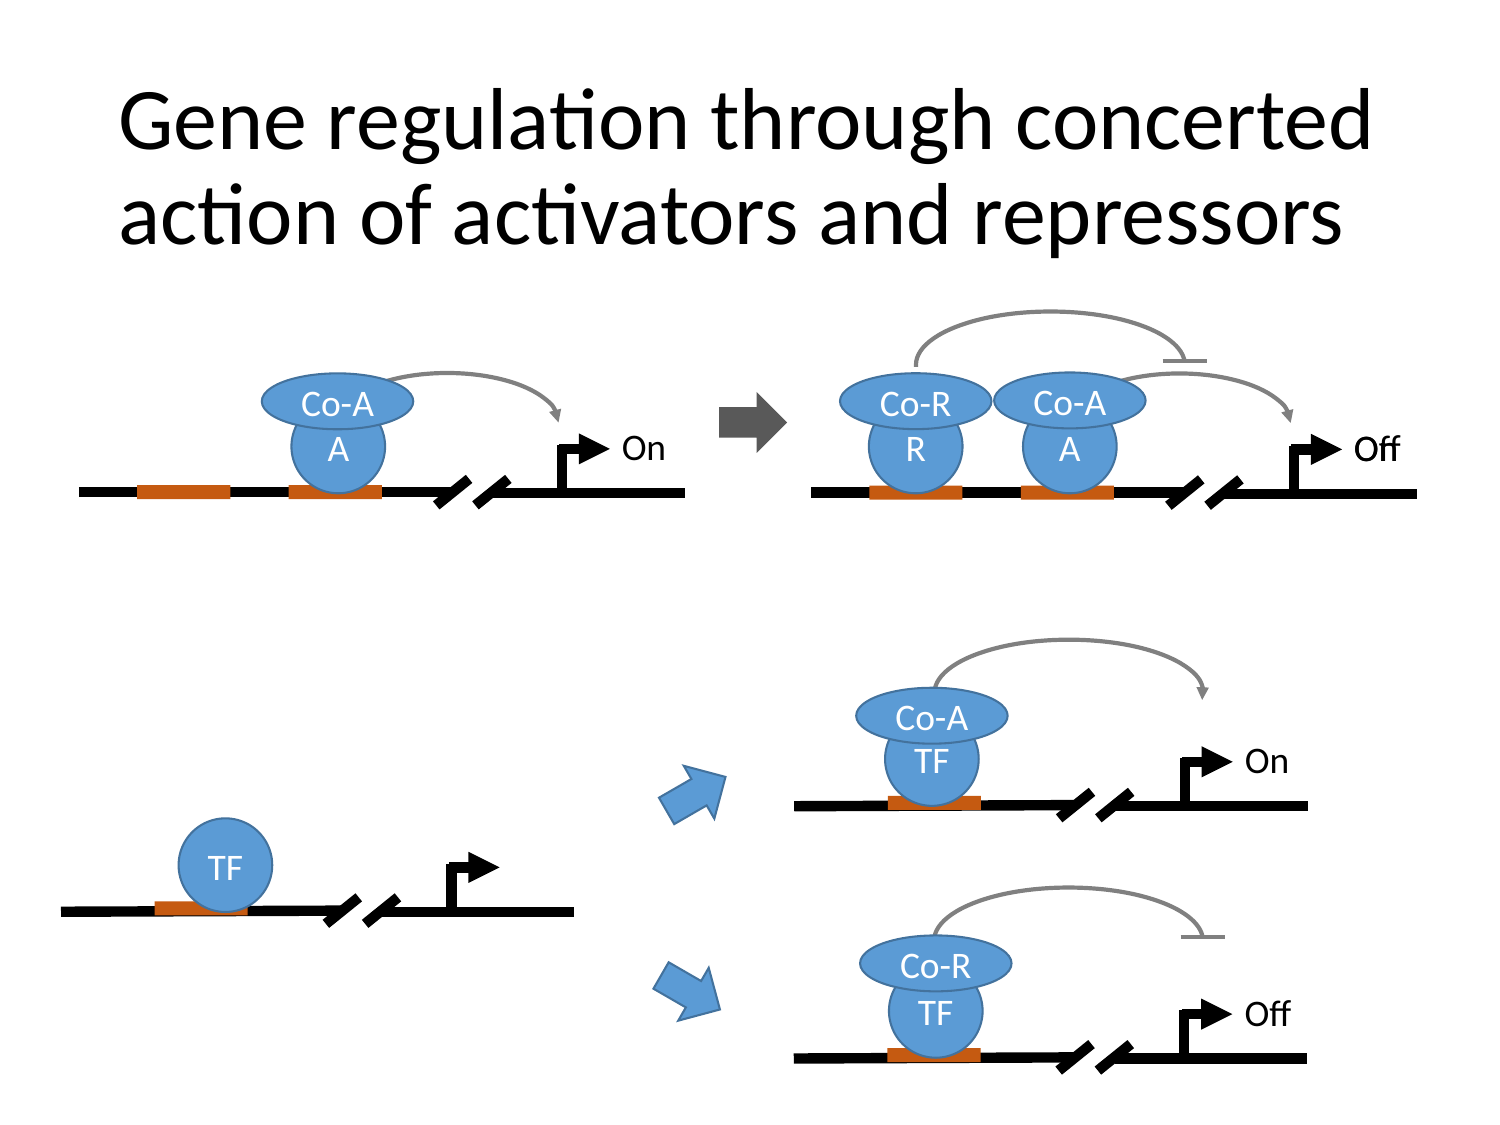

# Gene regulation through concerted action of activators and repressors

Co-A

Co-R
Co-A

A
R
A
On
On
Off

Co-A
TF
On

TF

Co-R

TF
Off